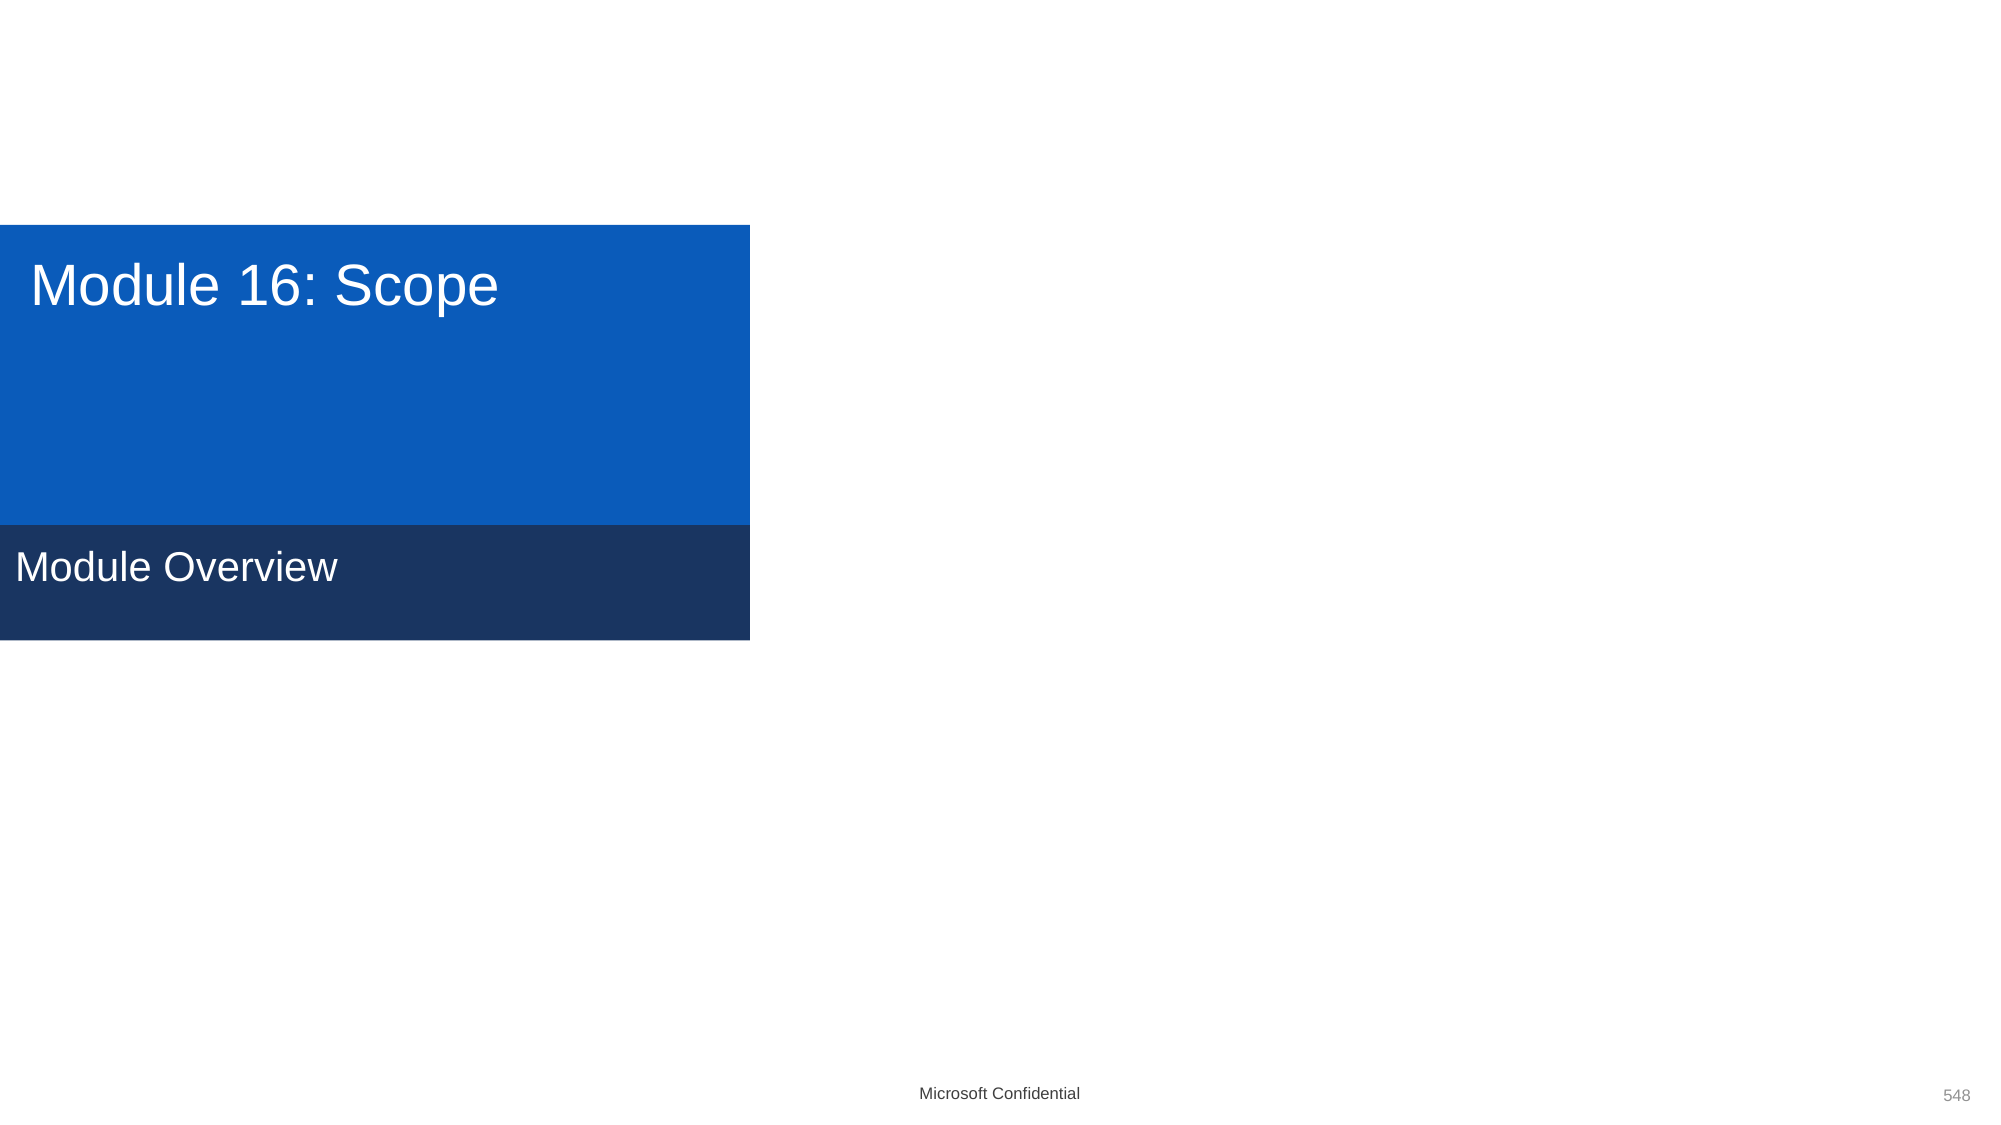

# Module 16: Scope
Module Overview
548